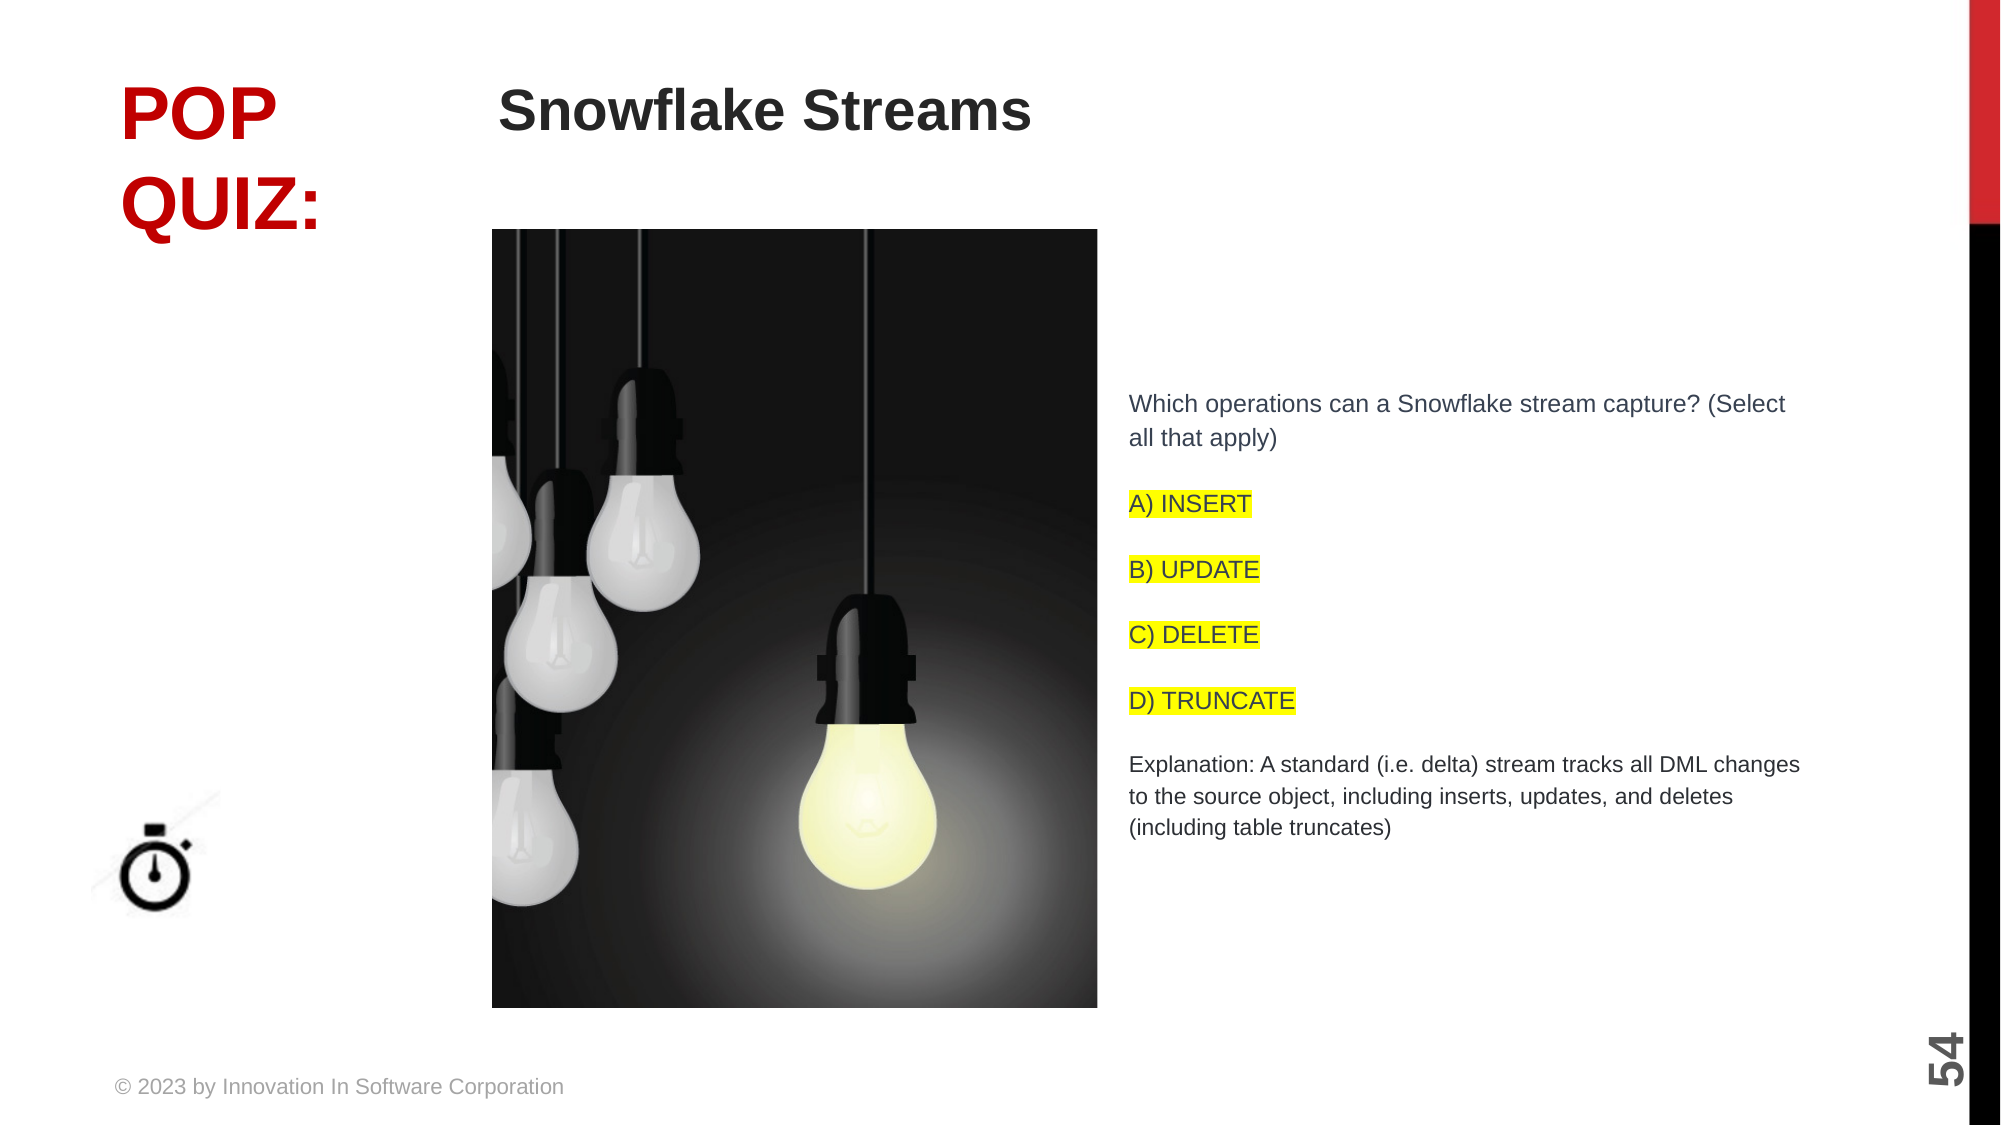

# Snowflake Streams

Which operations can a Snowflake stream capture? (Select all that apply)
A) INSERT
B) UPDATE
C) DELETE
D) TRUNCATE
Explanation: A standard (i.e. delta) stream tracks all DML changes to the source object, including inserts, updates, and deletes (including table truncates)

5 MINUTES
54
© 2023 by Innovation In Software Corporation